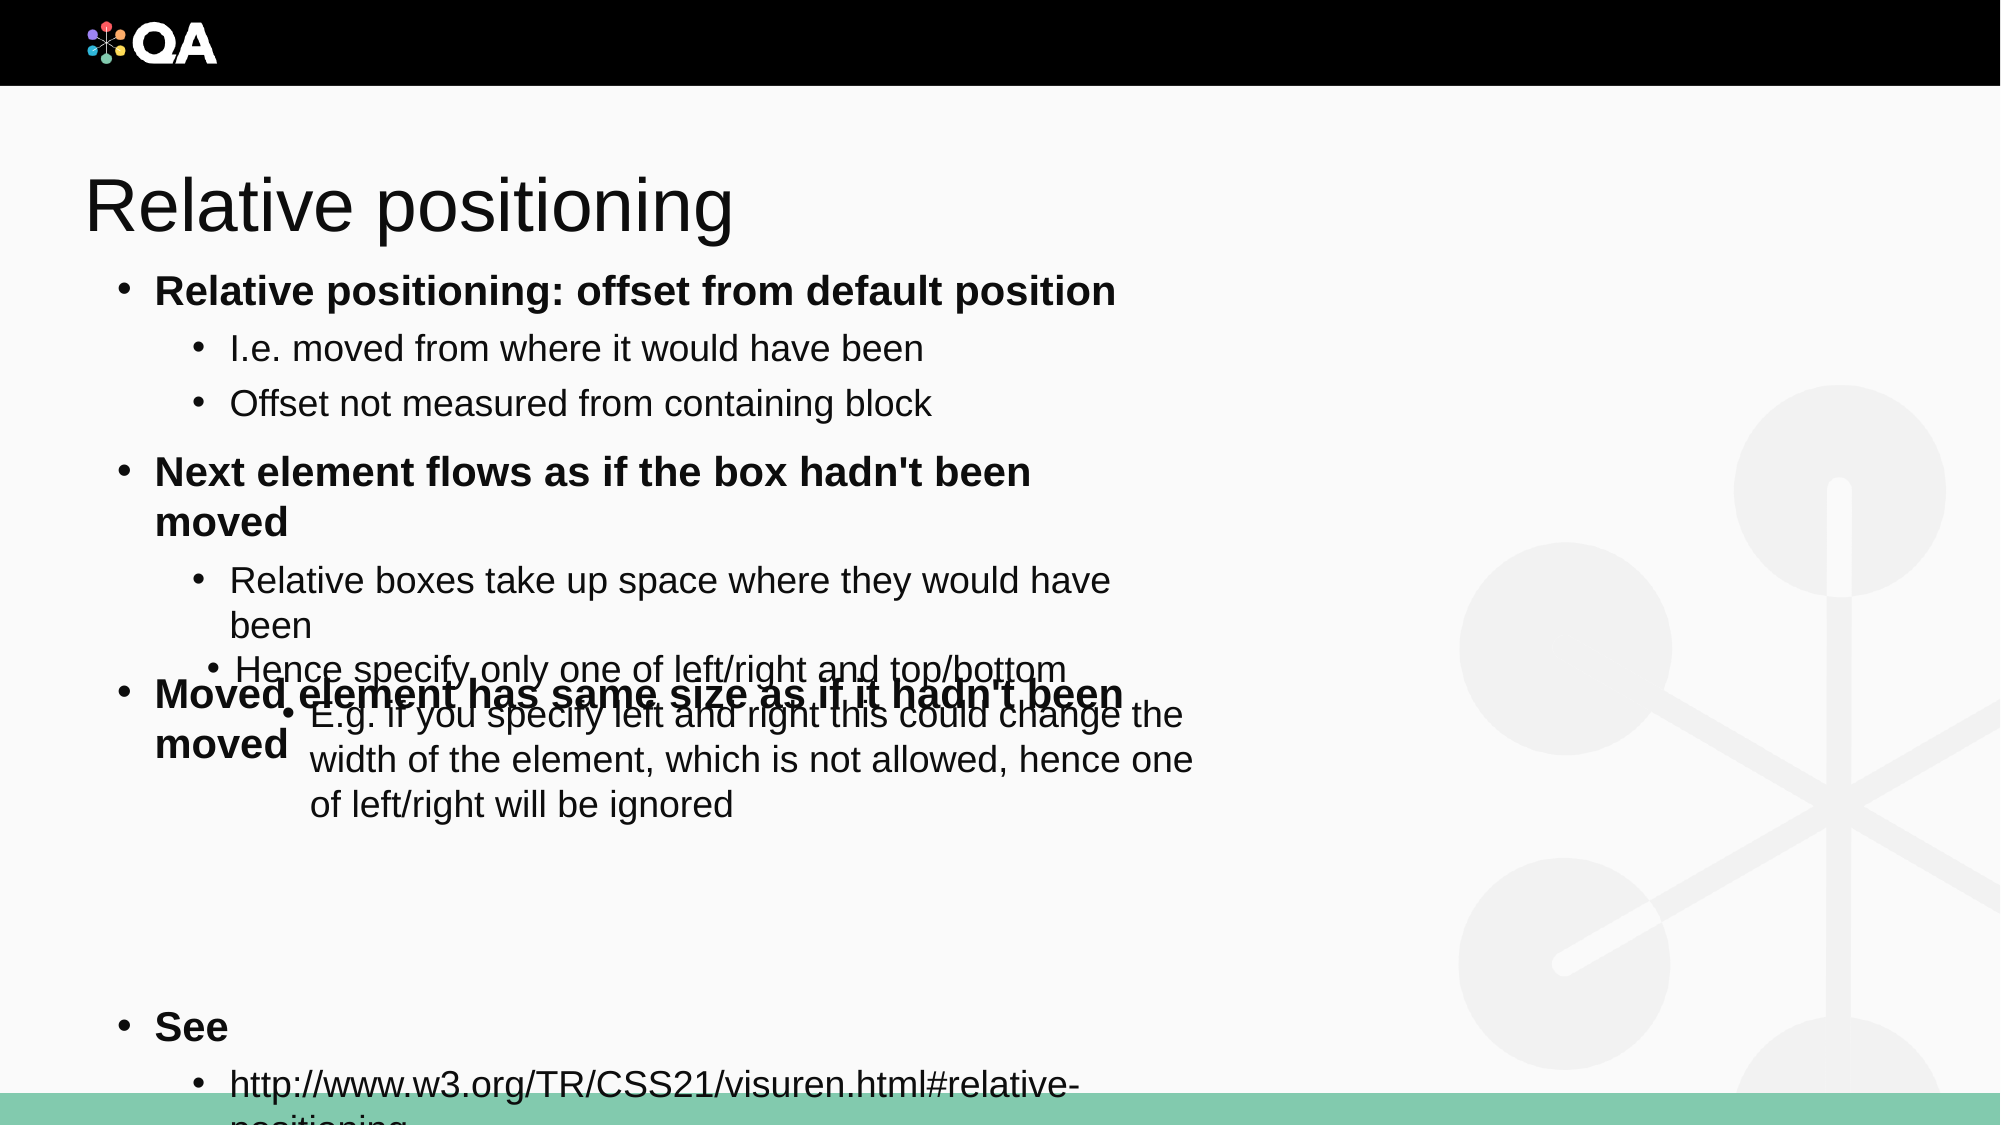

# Relative positioning
Relative positioning: offset from default position
I.e. moved from where it would have been
Offset not measured from containing block
Next element flows as if the box hadn't been moved
Relative boxes take up space where they would have been
Moved element has same size as if it hadn't been moved

See
http://www.w3.org/TR/CSS21/visuren.html#relative-positioning
Hence specify only one of left/right and top/bottom
E.g. if you specify left and right this could change the width of the element, which is not allowed, hence one of left/right will be ignored